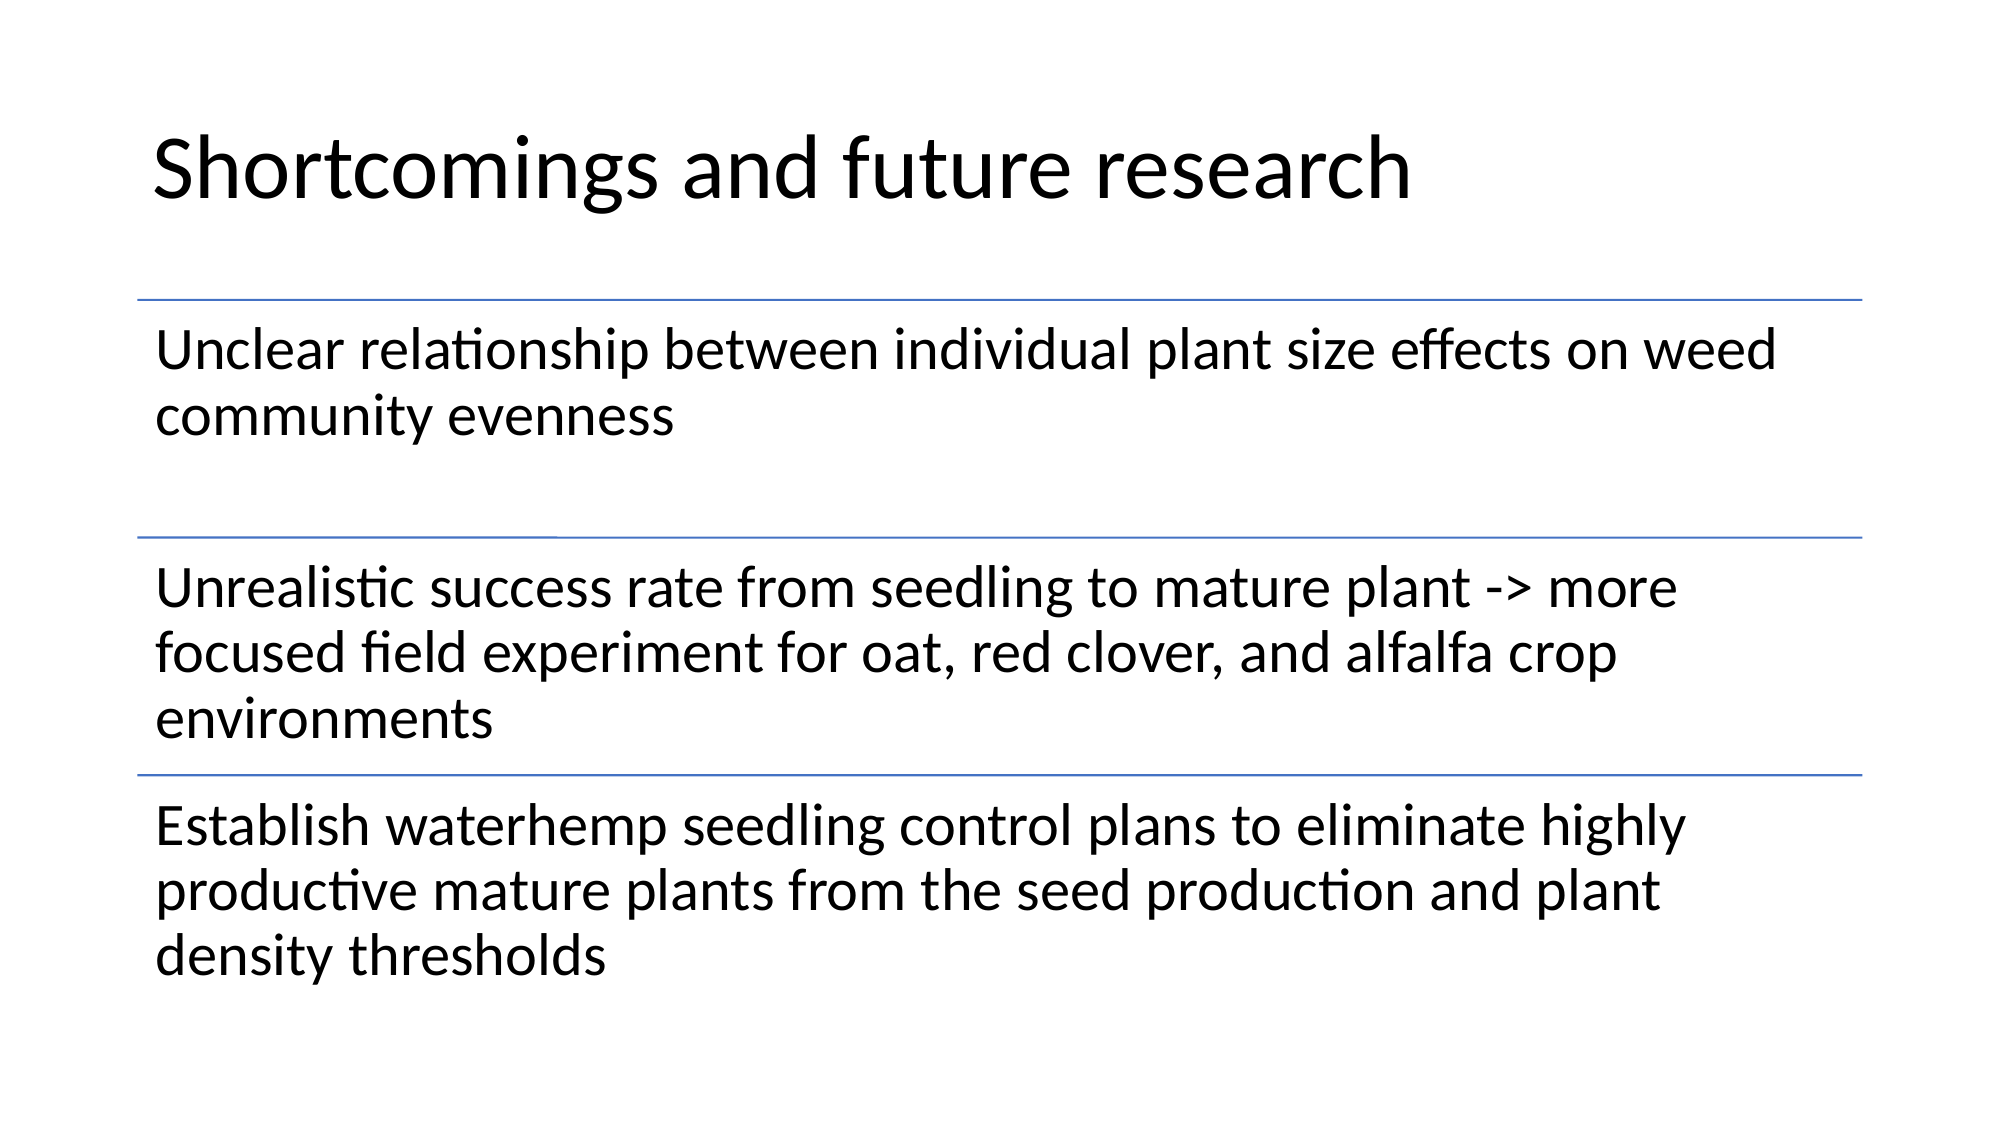

# Shortcomings and future research
Unclear relationship between individual plant size effects on weed community evenness
Unrealistic success rate from seedling to mature plant -> more focused field experiment for oat, red clover, and alfalfa crop environments
Establish waterhemp seedling control plans to eliminate highly productive mature plants from the seed production and plant density thresholds